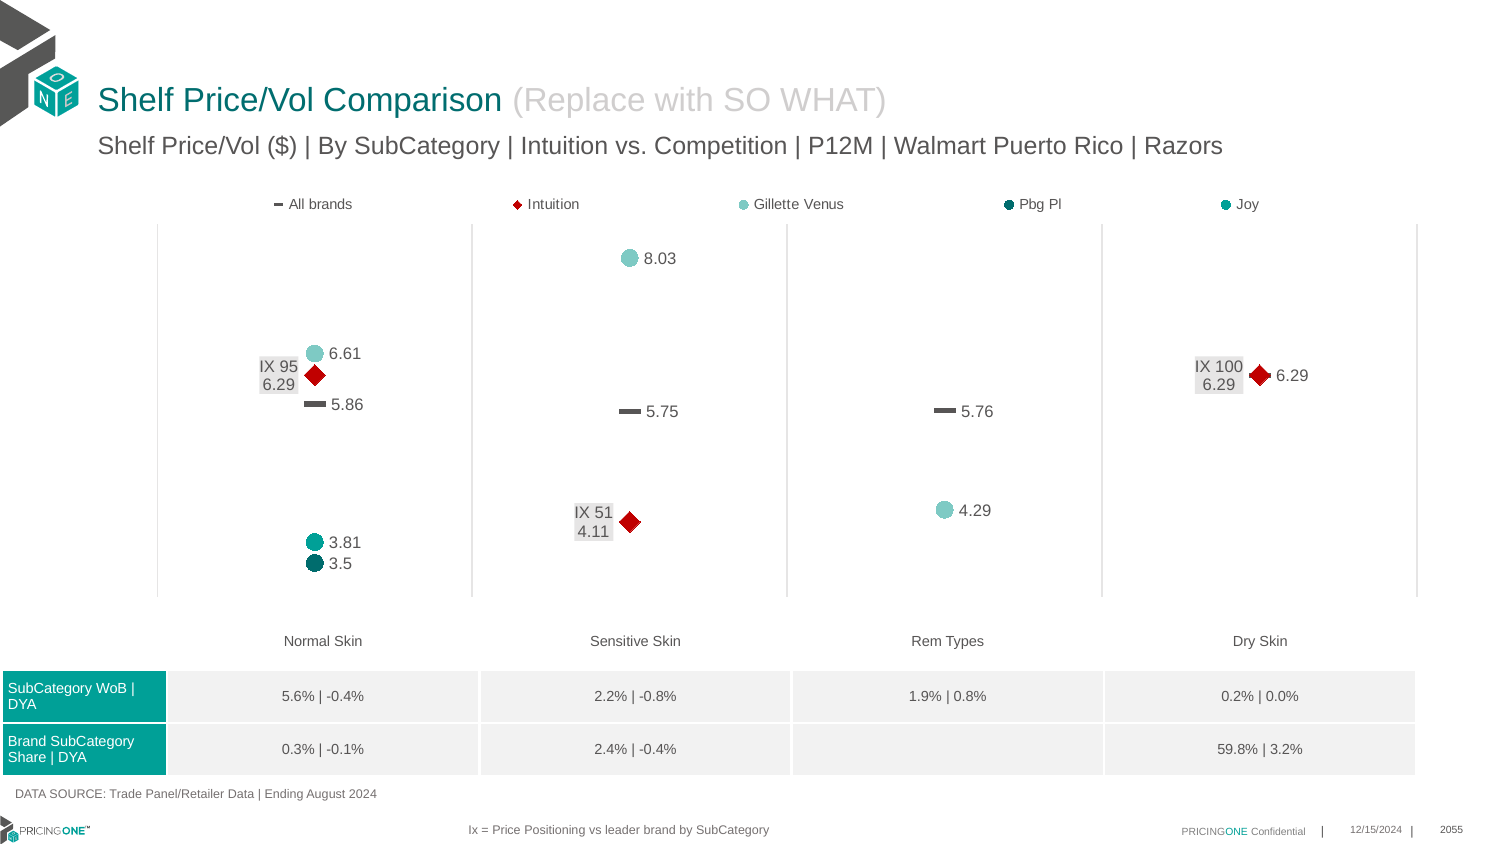

# Shelf Price/Vol Comparison (Replace with SO WHAT)
Shelf Price/Vol ($) | By SubCategory | Intuition vs. Competition | P12M | Walmart Puerto Rico | Razors

### Chart

| Category | All brands | Intuition | Gillette Venus | Pbg Pl | Joy |
|---|---|---|---|---|---|
| IX 95 | 5.86 | 6.29 | 6.61 | 3.5 | 3.81 |
| IX 51 | 5.75 | 4.11 | 8.03 | None | None |
| None | 5.76 | None | 4.29 | None | None |
| IX 100 | 6.29 | 6.29 | None | None | None |
|  | Normal Skin | Sensitive Skin | Rem Types | Dry Skin |
| --- | --- | --- | --- | --- |
| SubCategory WoB | DYA | 5.6% | -0.4% | 2.2% | -0.8% | 1.9% | 0.8% | 0.2% | 0.0% |
| Brand SubCategory Share | DYA | 0.3% | -0.1% | 2.4% | -0.4% |  | 59.8% | 3.2% |
DATA SOURCE: Trade Panel/Retailer Data | Ending August 2024
Ix = Price Positioning vs leader brand by SubCategory
12/15/2024
2055